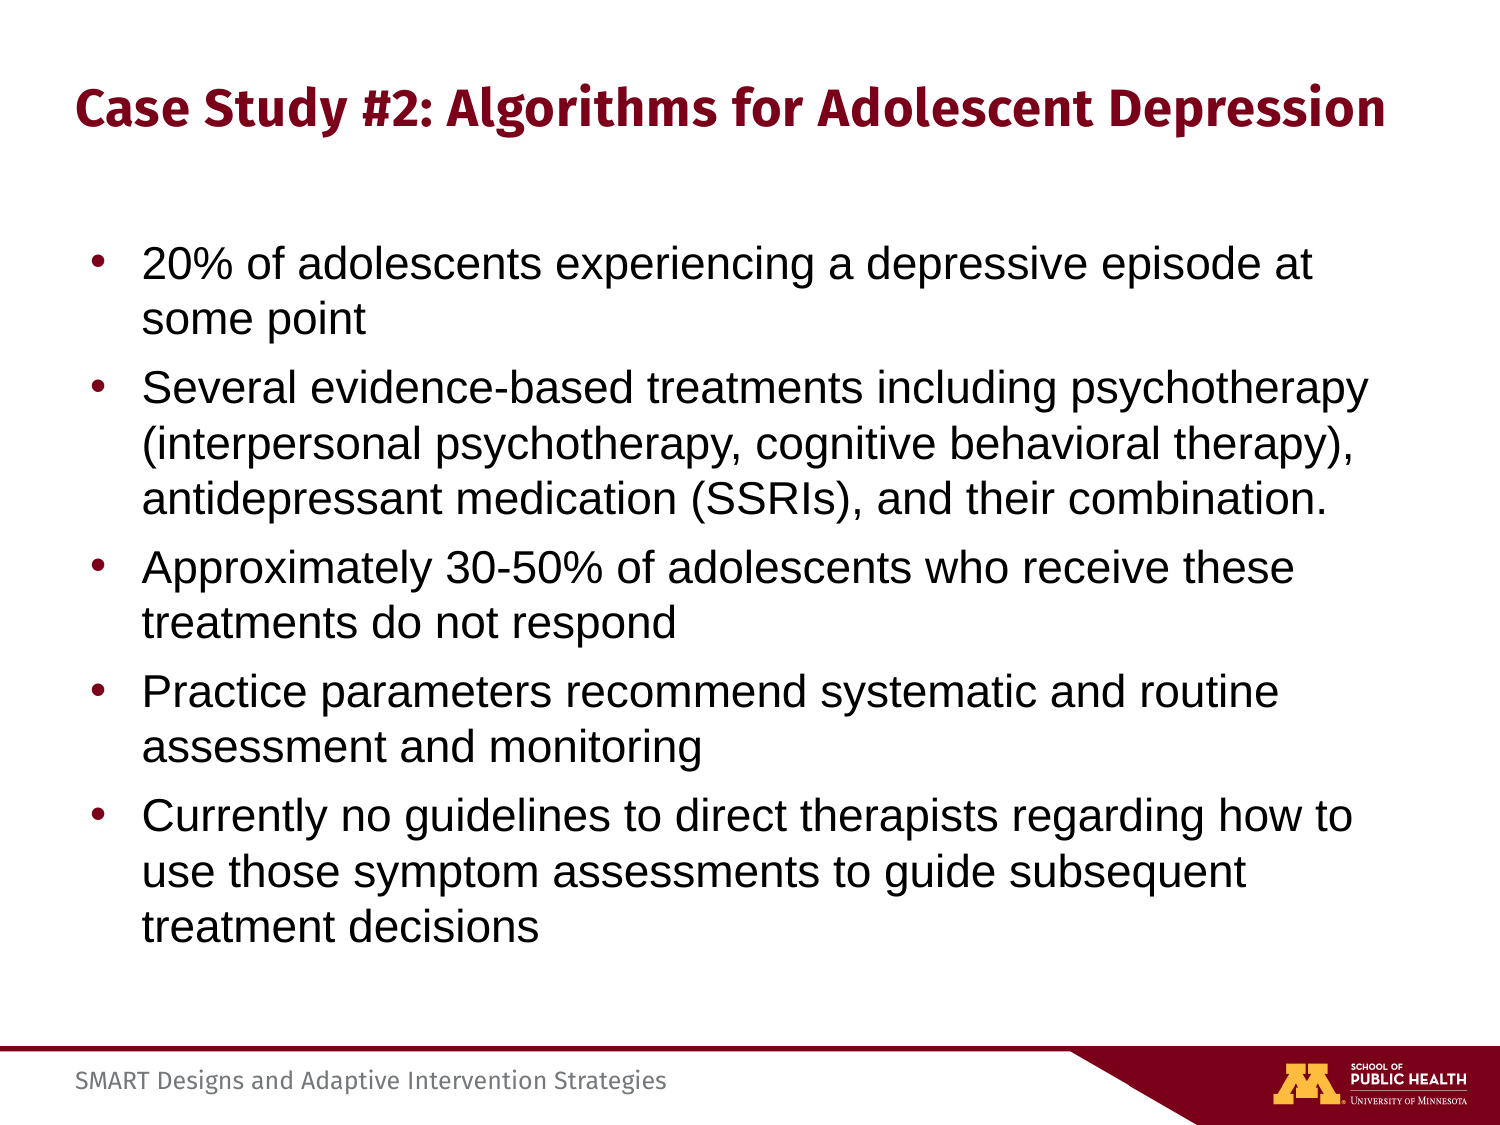

# Case Study #2: Algorithms for Adolescent Depression
20% of adolescents experiencing a depressive episode at some point
Several evidence-based treatments including psychotherapy (interpersonal psychotherapy, cognitive behavioral therapy), antidepressant medication (SSRIs), and their combination.
Approximately 30-50% of adolescents who receive these treatments do not respond
Practice parameters recommend systematic and routine assessment and monitoring
Currently no guidelines to direct therapists regarding how to use those symptom assessments to guide subsequent treatment decisions

SMART Designs and Adaptive Intervention Strategies